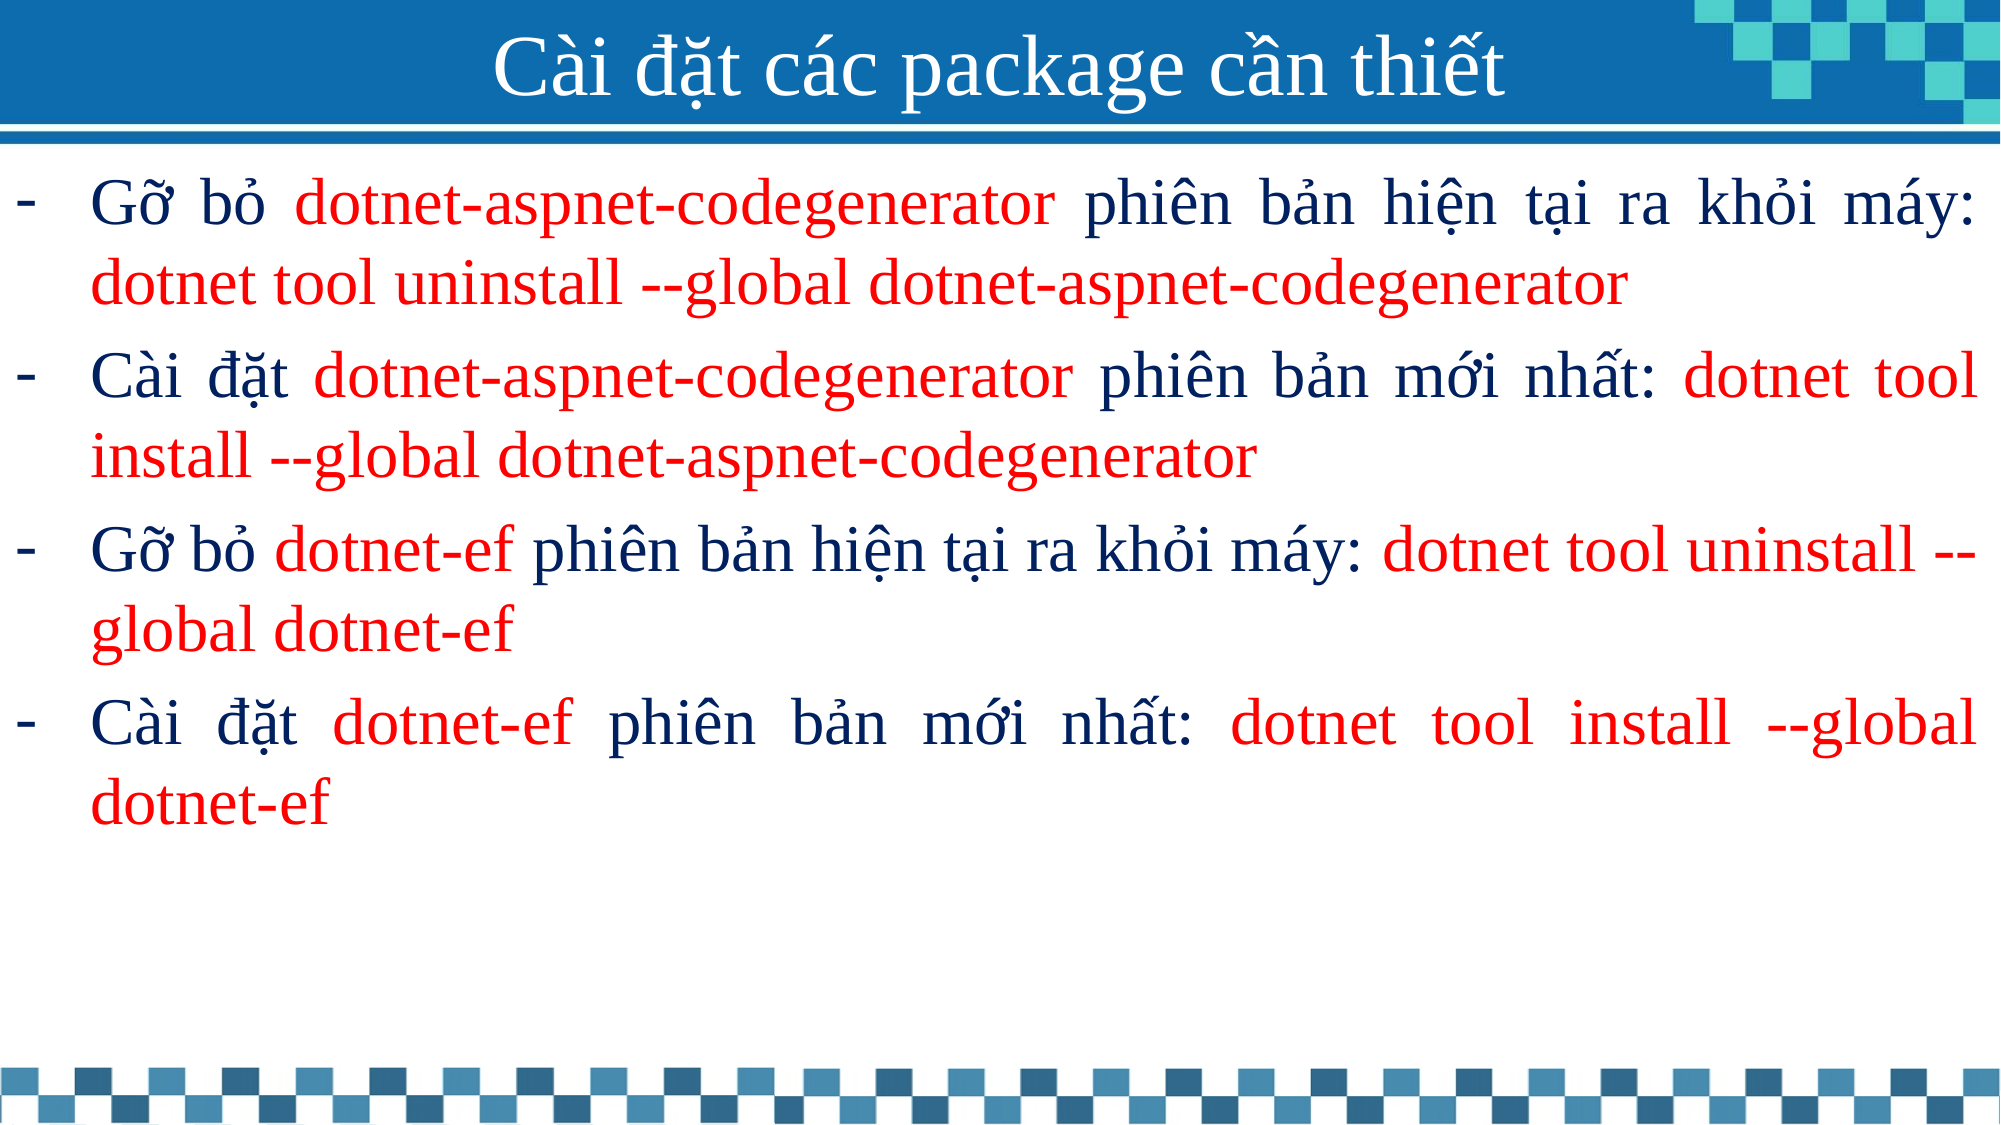

# Cài đặt các package cần thiết
Gỡ bỏ dotnet-aspnet-codegenerator phiên bản hiện tại ra khỏi máy: dotnet tool uninstall --global dotnet-aspnet-codegenerator
Cài đặt dotnet-aspnet-codegenerator phiên bản mới nhất: dotnet tool install --global dotnet-aspnet-codegenerator
Gỡ bỏ dotnet-ef phiên bản hiện tại ra khỏi máy: dotnet tool uninstall --global dotnet-ef
Cài đặt dotnet-ef phiên bản mới nhất: dotnet tool install --global dotnet-ef